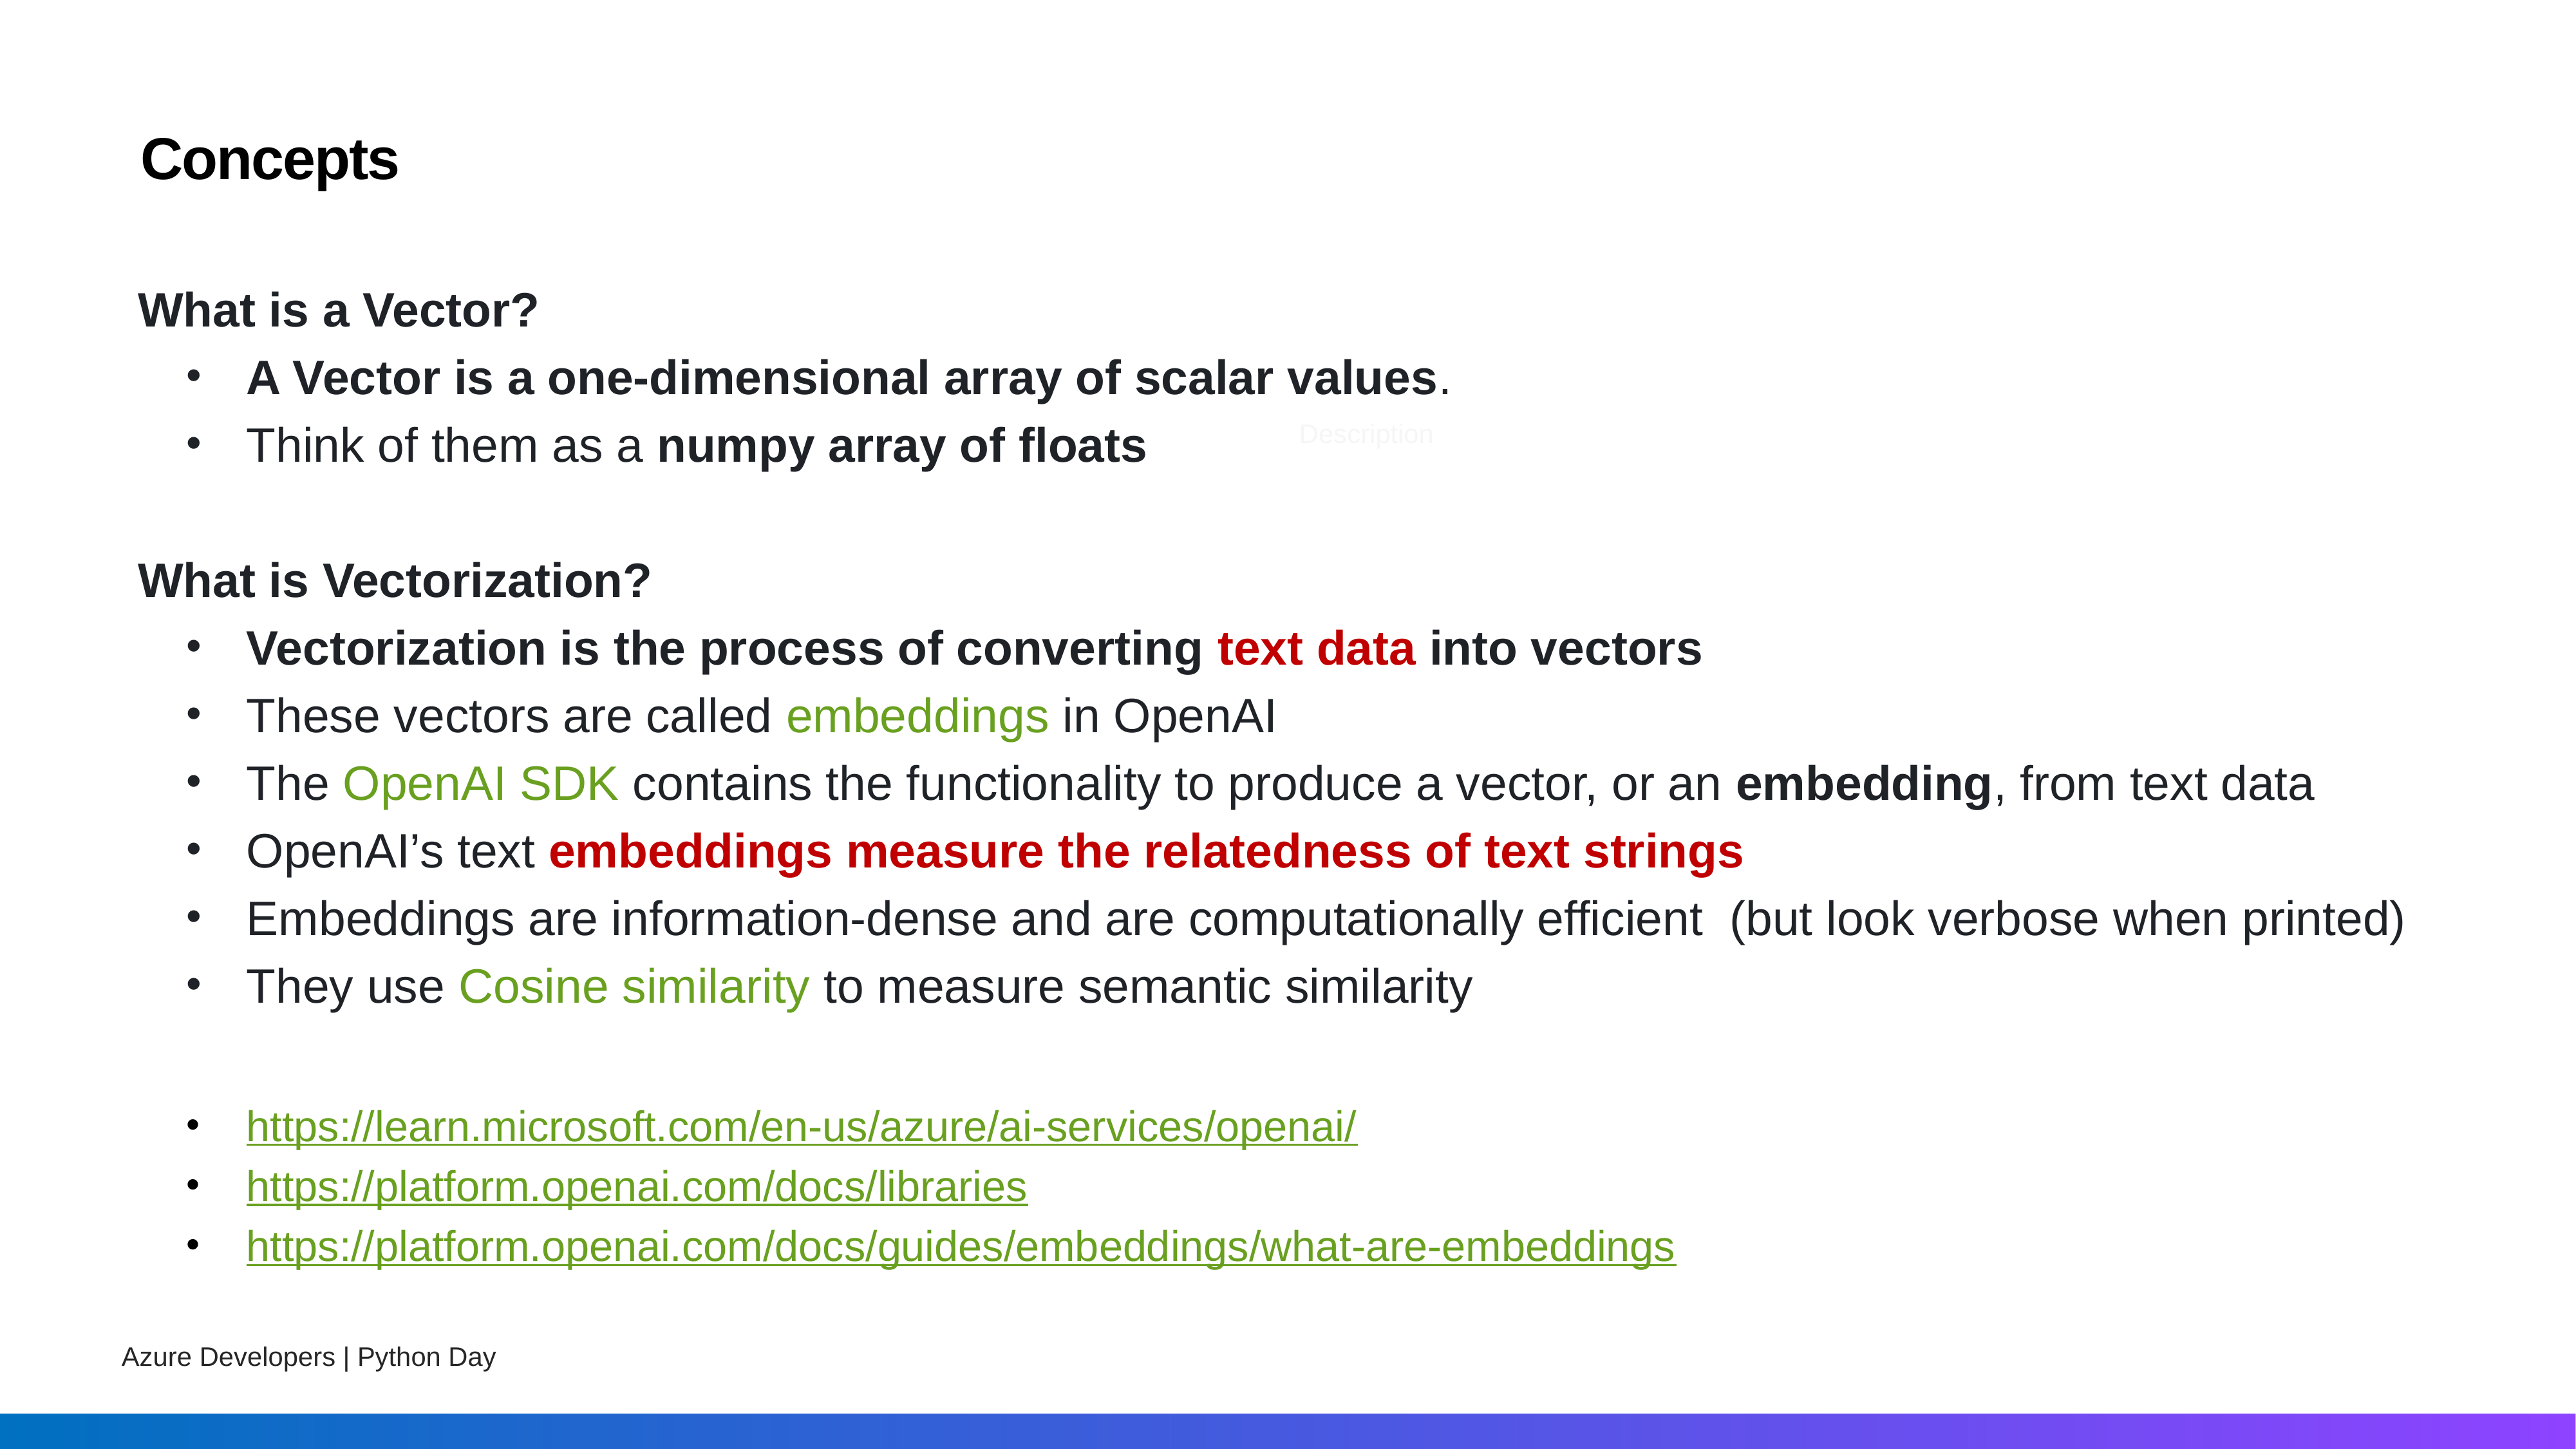

# Concepts

What is a Vector?
A Vector is a one-dimensional array of scalar values.
Think of them as a numpy array of floats

What is Vectorization?
Vectorization is the process of converting text data into vectors
These vectors are called embeddings in OpenAI
The OpenAI SDK contains the functionality to produce a vector, or an embedding, from text data
OpenAI’s text embeddings measure the relatedness of text strings
Embeddings are information-dense and are computationally efficient  (but look verbose when printed)
They use Cosine similarity to measure semantic similarity

https://learn.microsoft.com/en-us/azure/ai-services/openai/
https://platform.openai.com/docs/libraries
https://platform.openai.com/docs/guides/embeddings/what-are-embeddings

Description